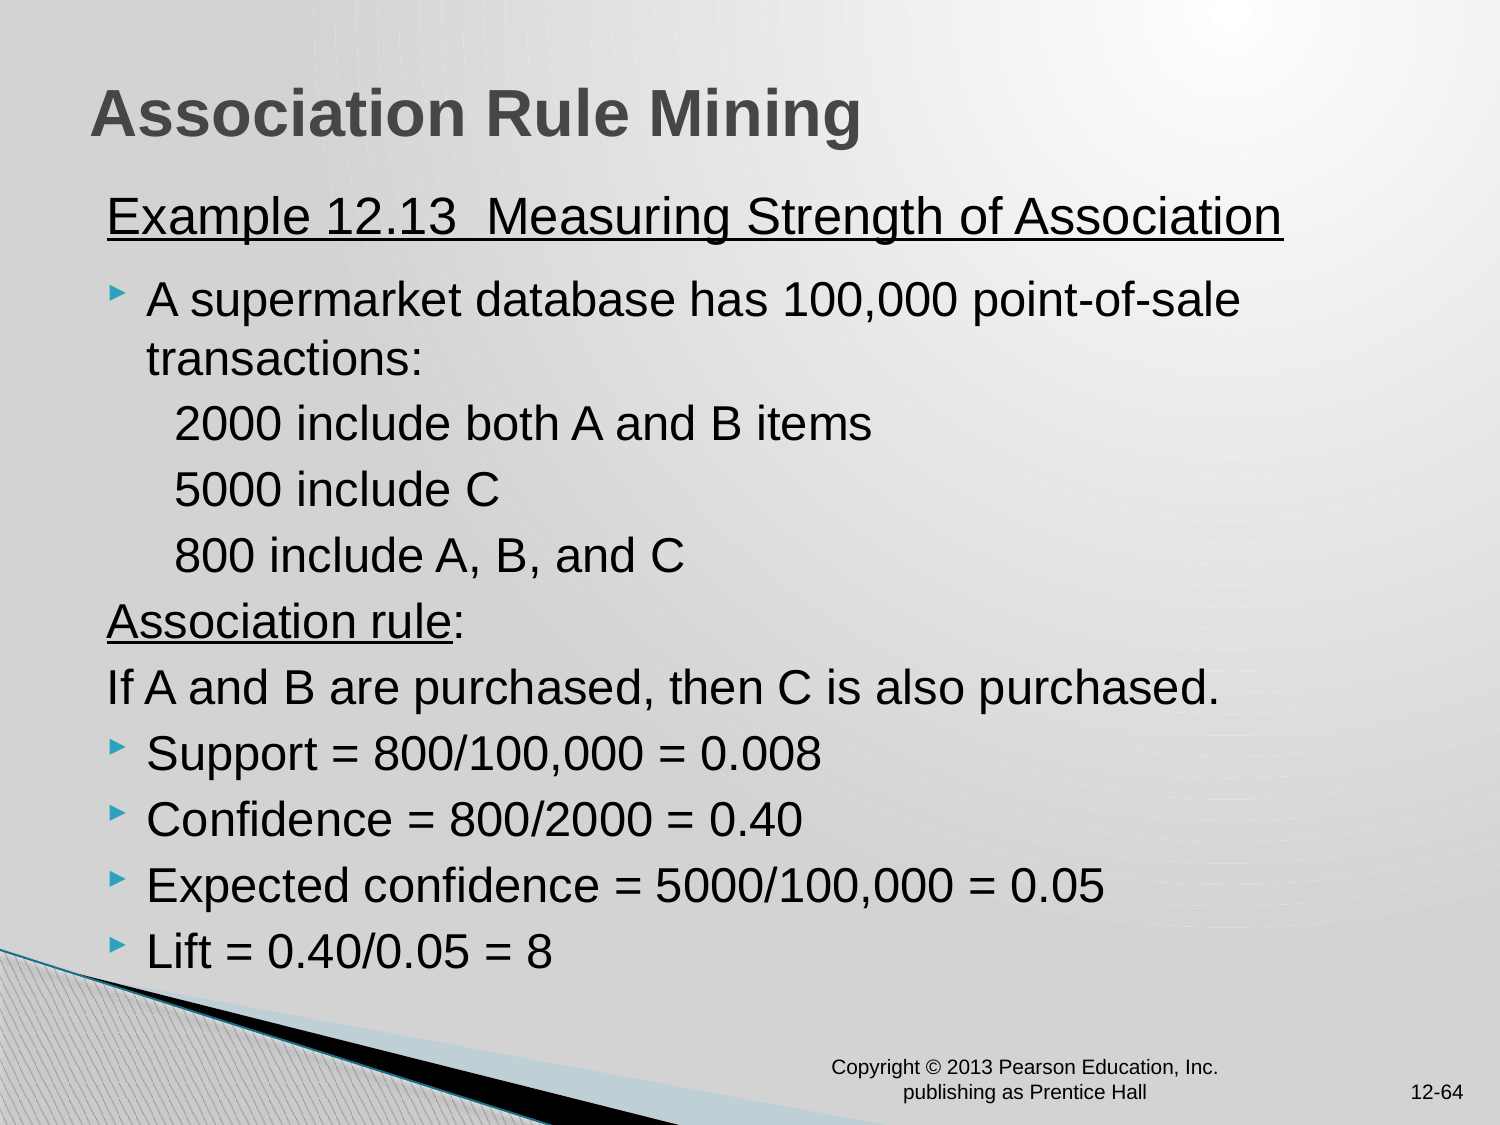

# Association Rule Mining
Example 12.13  Measuring Strength of Association
A supermarket database has 100,000 point-of-sale transactions:
     2000 include both A and B items
     5000 include C
     800 include A, B, and C
Association rule:
If A and B are purchased, then C is also purchased.
Support = 800/100,000 = 0.008
Confidence = 800/2000 = 0.40
Expected confidence = 5000/100,000 = 0.05
Lift = 0.40/0.05 = 8
Copyright © 2013 Pearson Education, Inc. publishing as Prentice Hall
12-64